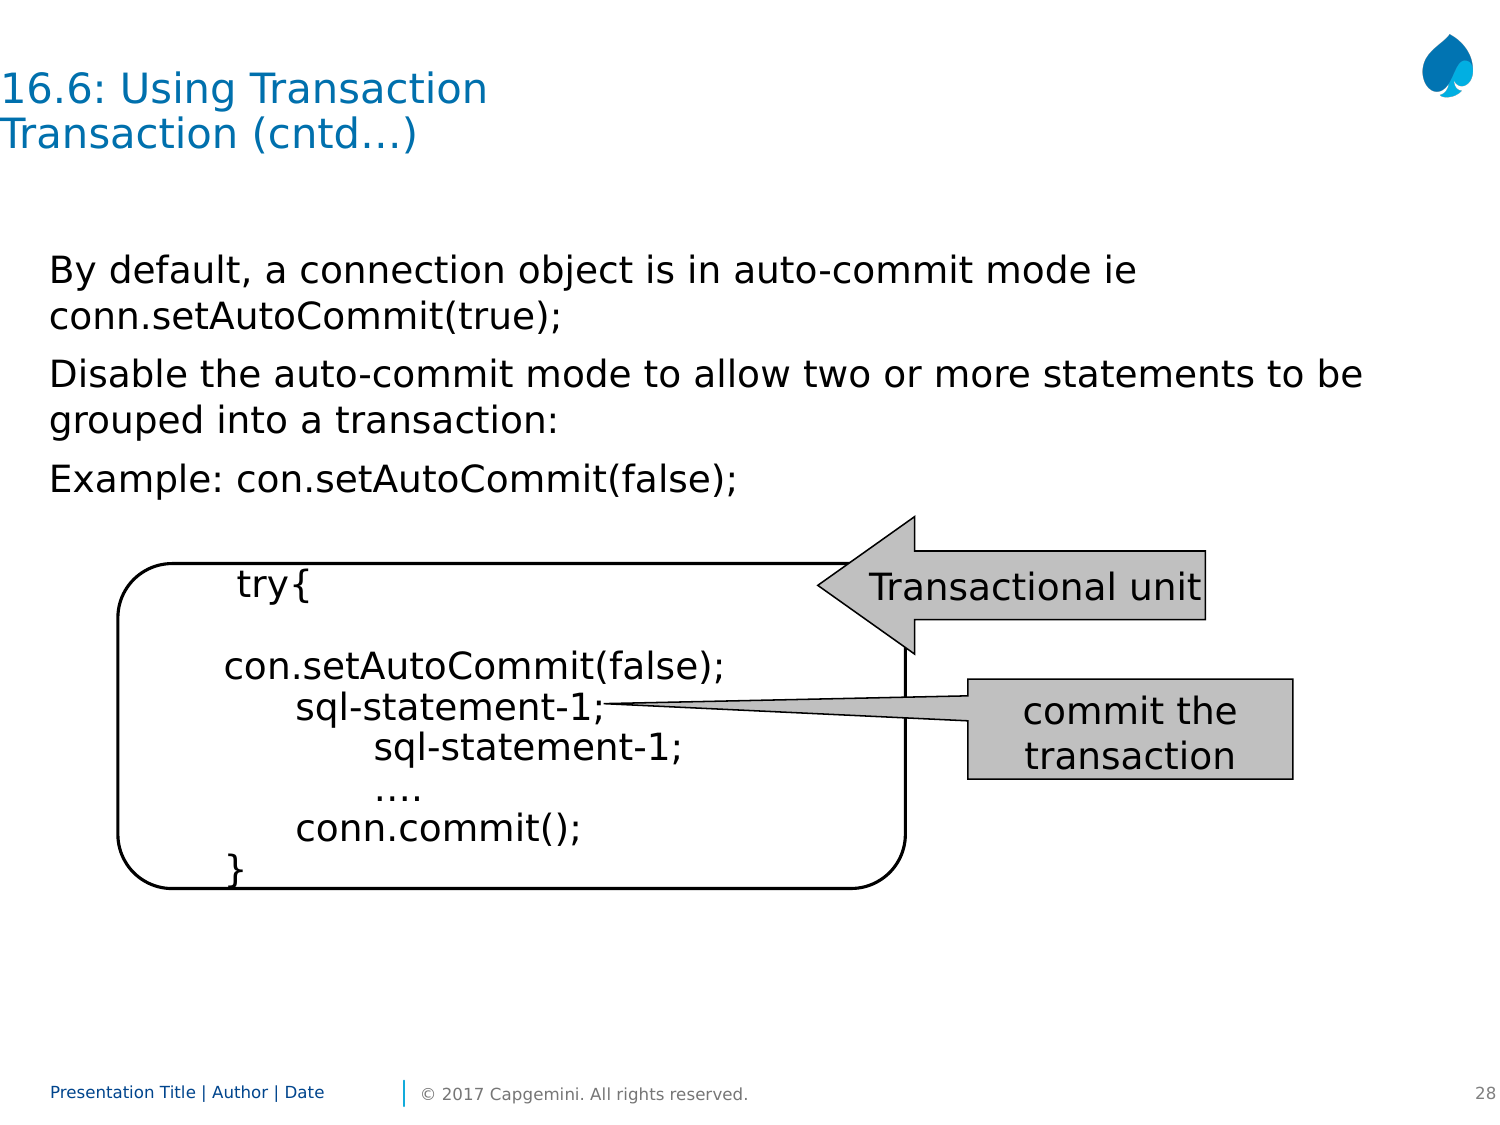

16.6: Using Transaction
Transaction (cntd…)
By default, a connection object is in auto-commit mode ie conn.setAutoCommit(true);
Disable the auto-commit mode to allow two or more statements to be grouped into a transaction:
Example: con.setAutoCommit(false);
Transactional unit
 try{
	con.setAutoCommit(false);
      sql-statement-1;
	sql-statement-1;
	….
      conn.commit();
}
commit the transaction